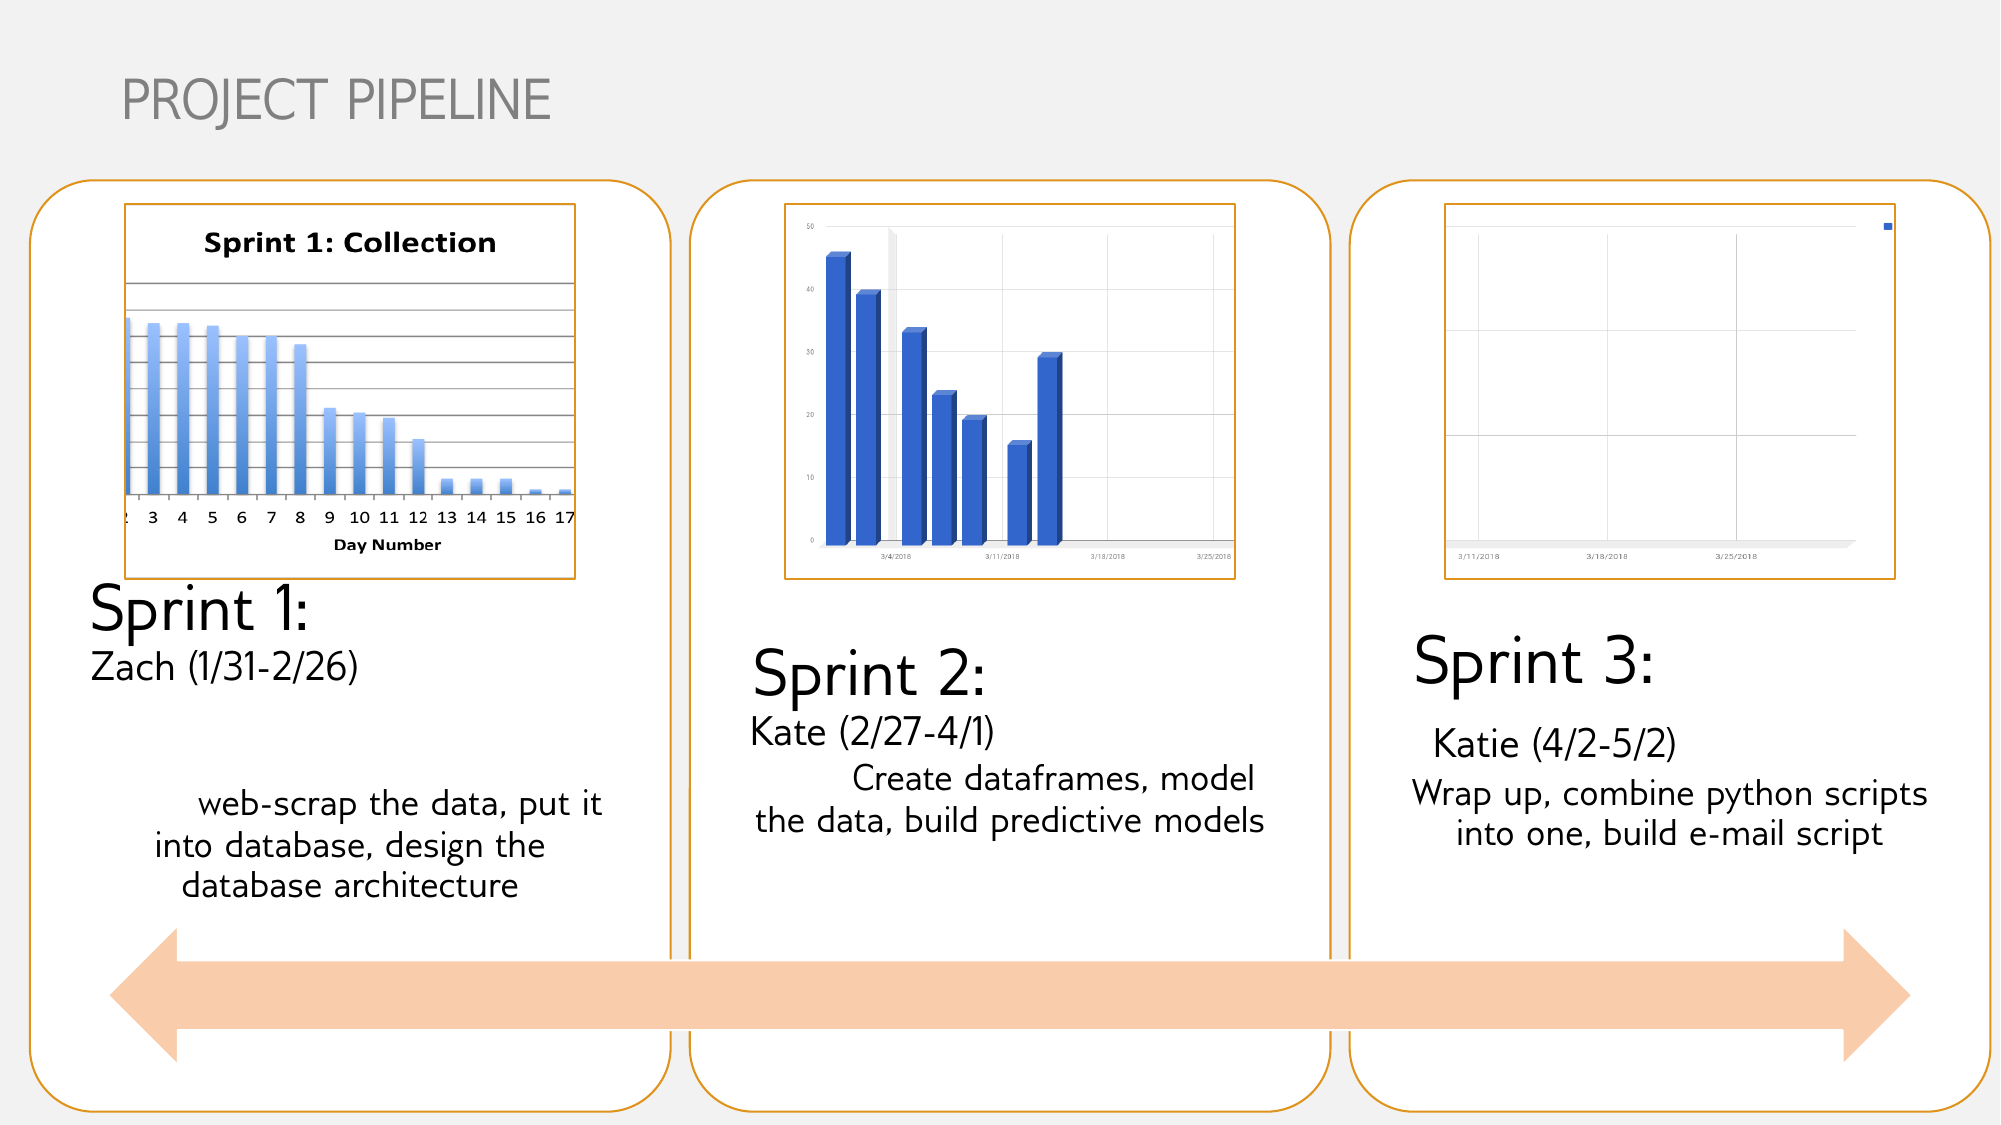

PROJECT PIPELINE
Sprint 1:                Zach (1/31-2/26)                                                                                                                   web-scrap the data, put it into database, design the database architecture
Sprint 2:               Kate (2/27-4/1)                              Create dataframes, model the data, build predictive models
Sprint 3:               Katie (4/2-5/2)                     Wrap up, combine python scripts into one, build e-mail script